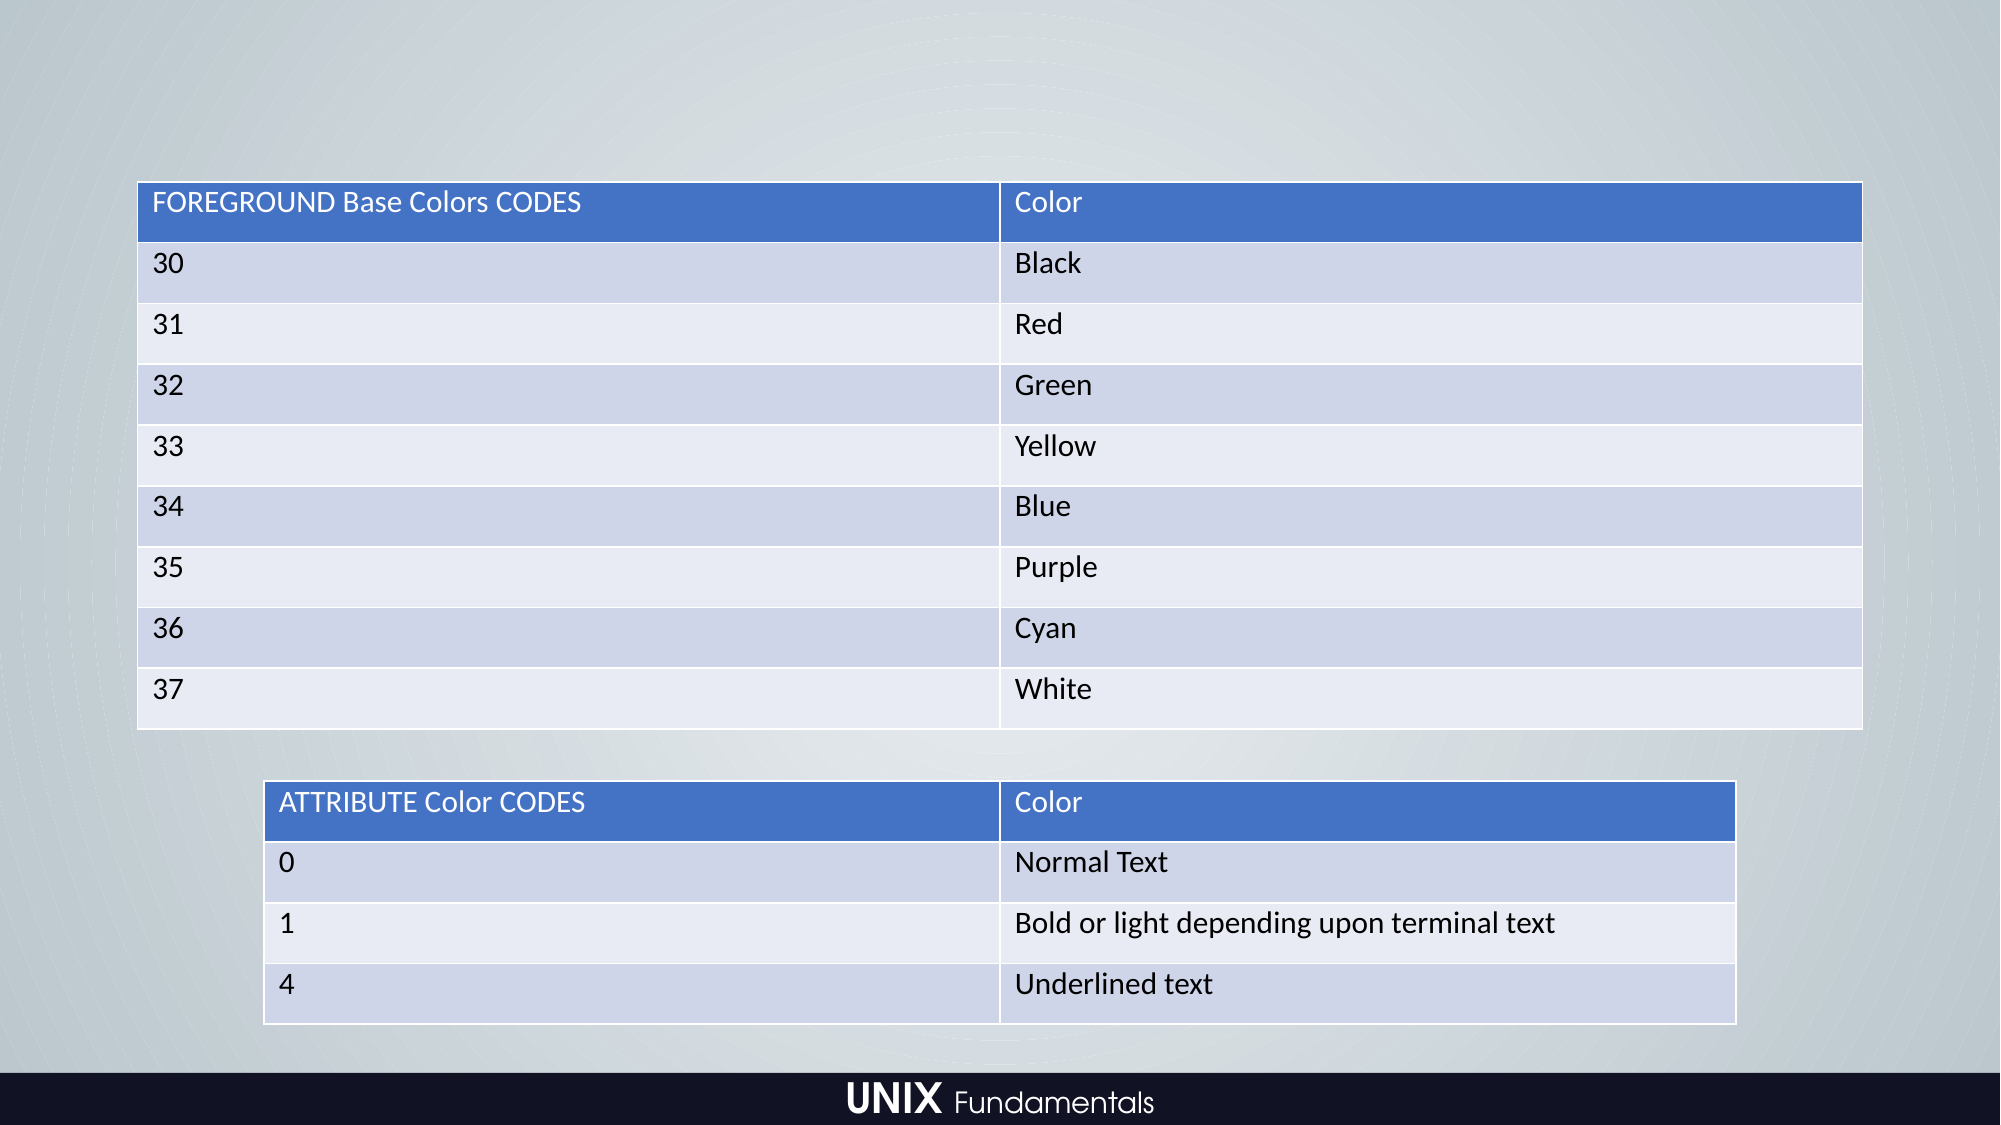

# Foreground Colors
| FOREGROUND Base Colors CODES | Color |
| --- | --- |
| 30 | Black |
| 31 | Red |
| 32 | Green |
| 33 | Yellow |
| 34 | Blue |
| 35 | Purple |
| 36 | Cyan |
| 37 | White |
| ATTRIBUTE Color CODES | Color |
| --- | --- |
| 0 | Normal Text |
| 1 | Bold or light depending upon terminal text |
| 4 | Underlined text |